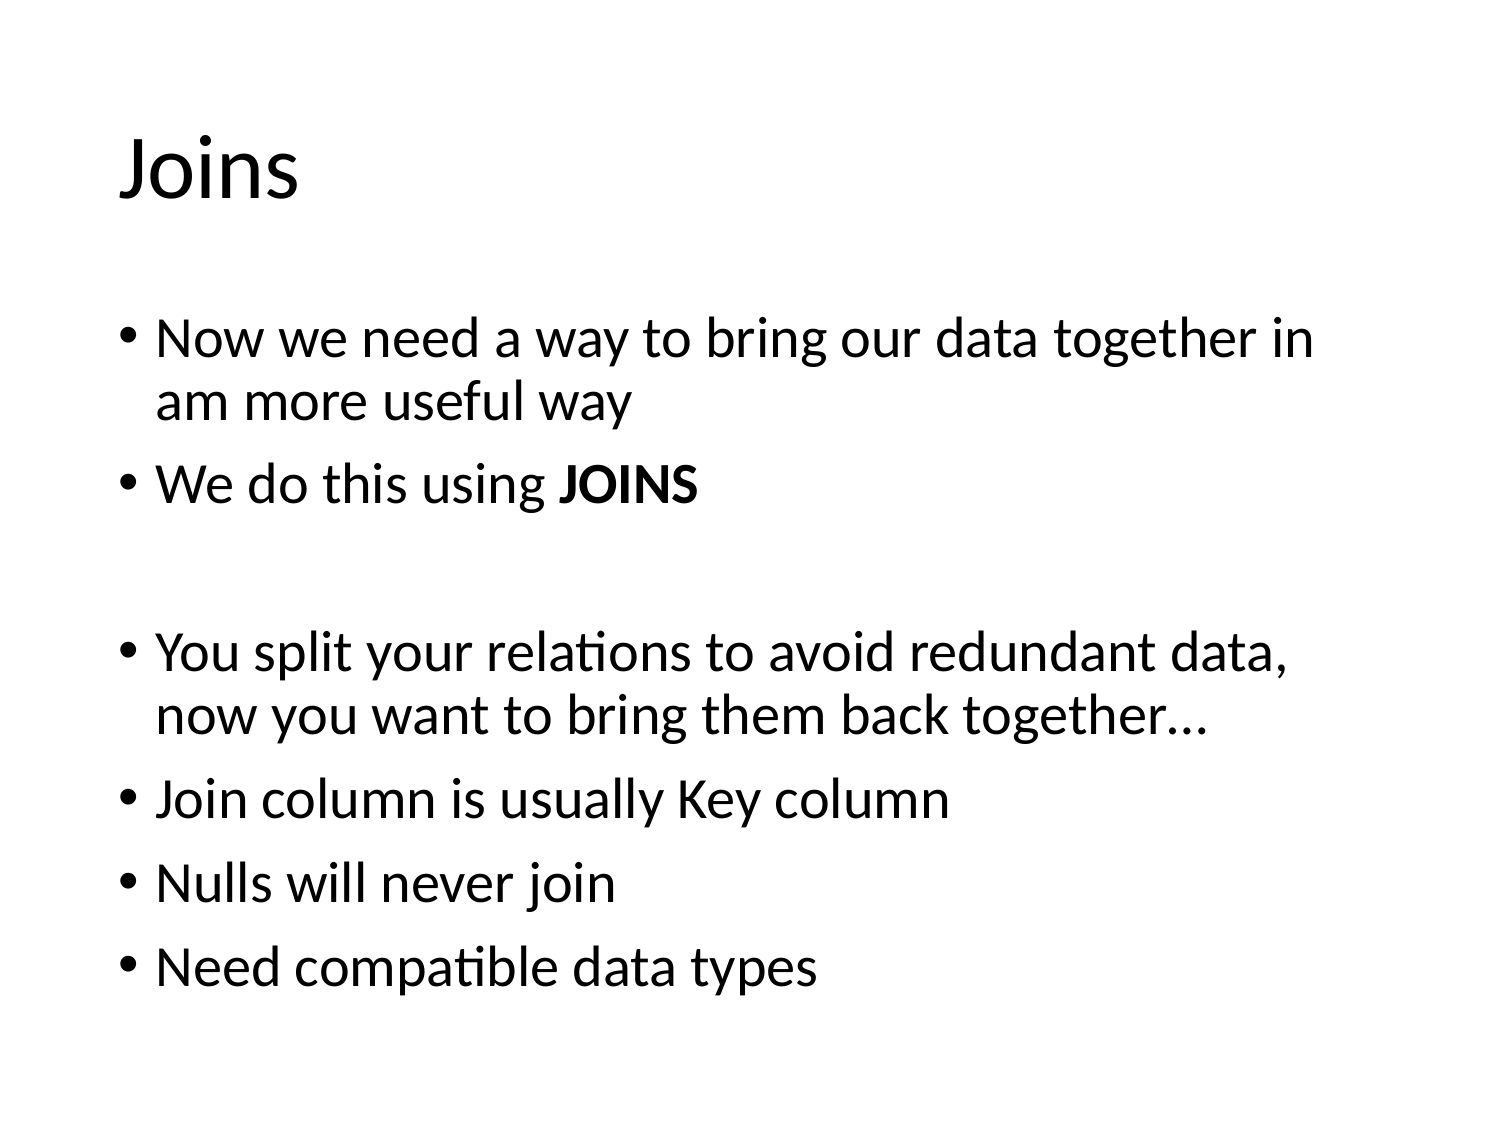

# Joins
Now we need a way to bring our data together in am more useful way
We do this using JOINS

You split your relations to avoid redundant data, now you want to bring them back together…
Join column is usually Key column
Nulls will never join
Need compatible data types